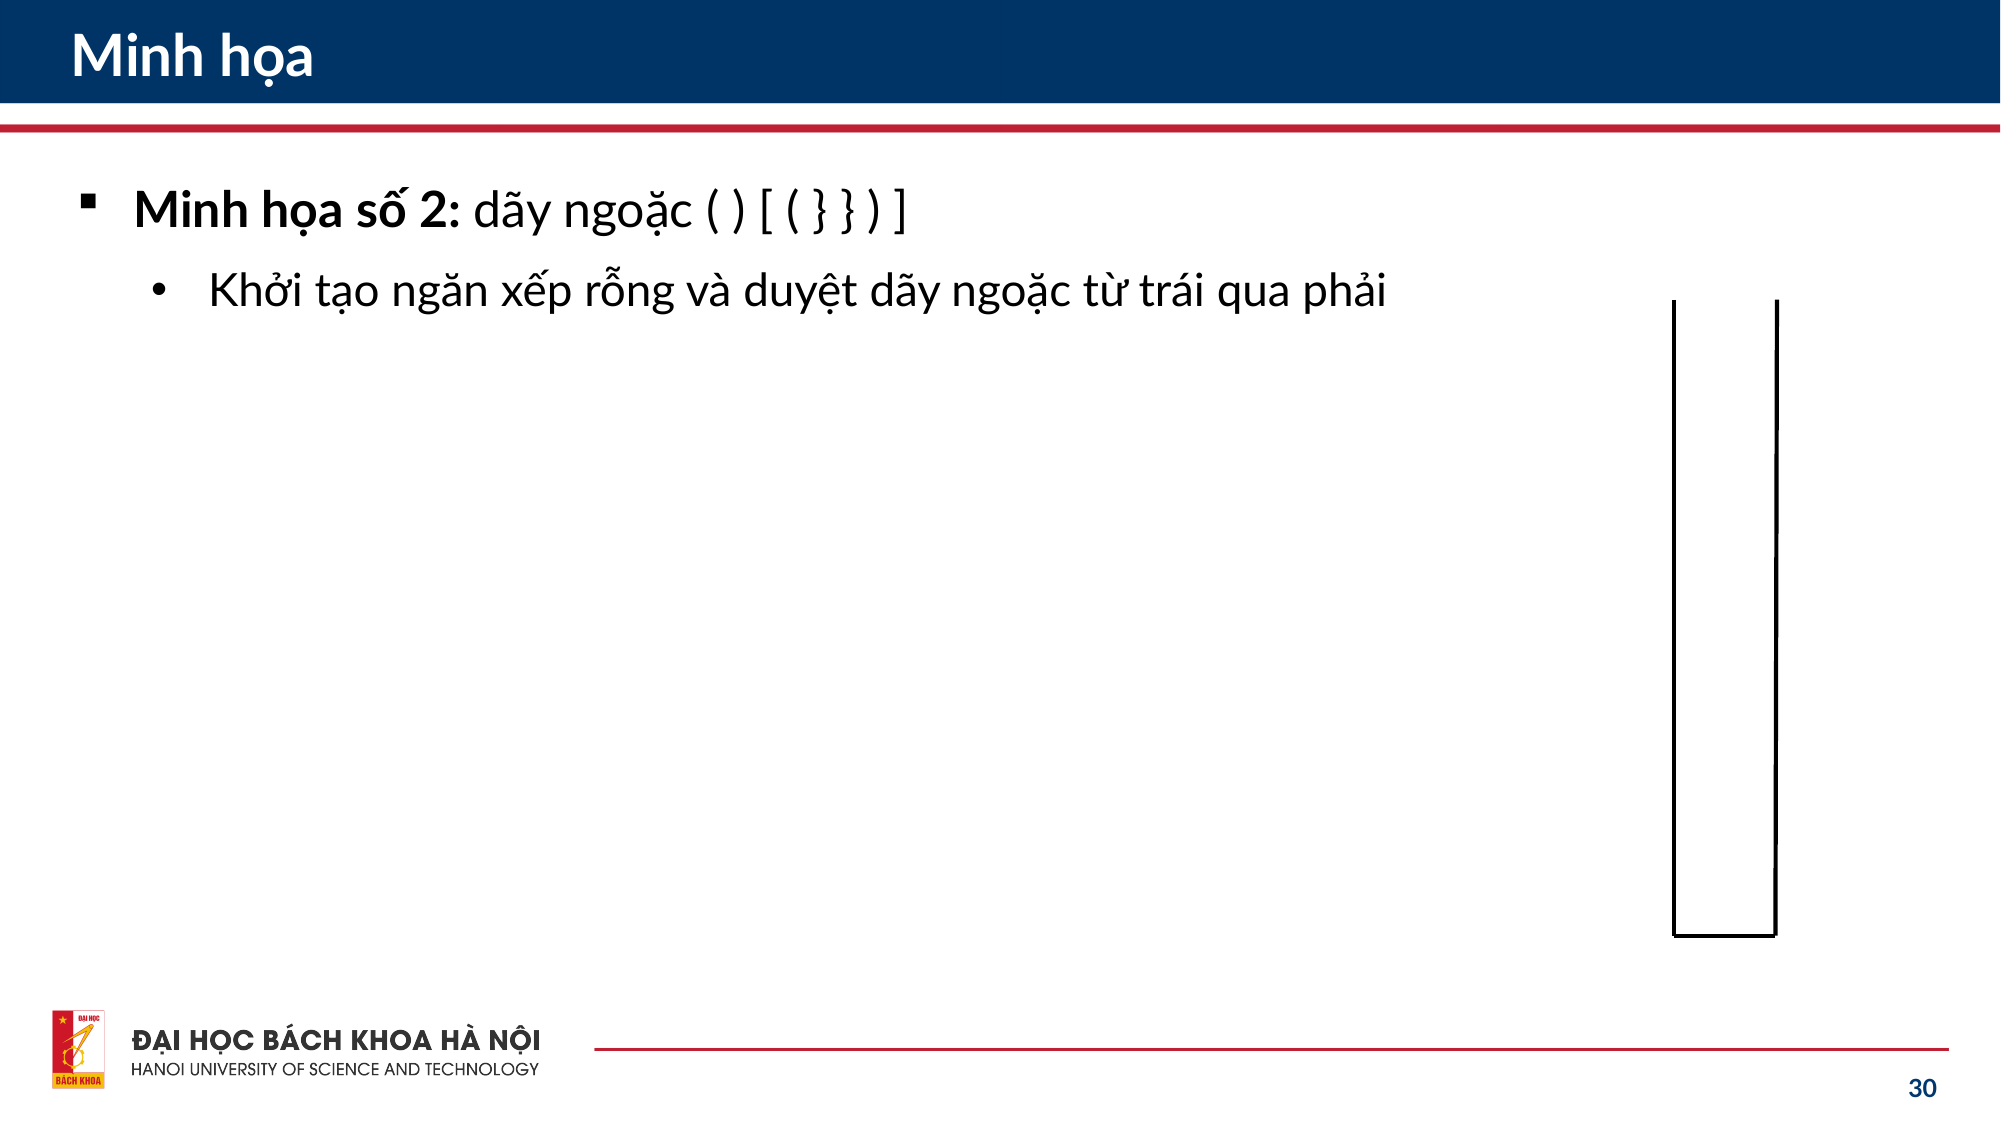

# Minh họa
Minh họa số 2: dãy ngoặc ( ) [ ( } } ) ]
Khởi tạo ngăn xếp rỗng và duyệt dãy ngoặc từ trái qua phải
30